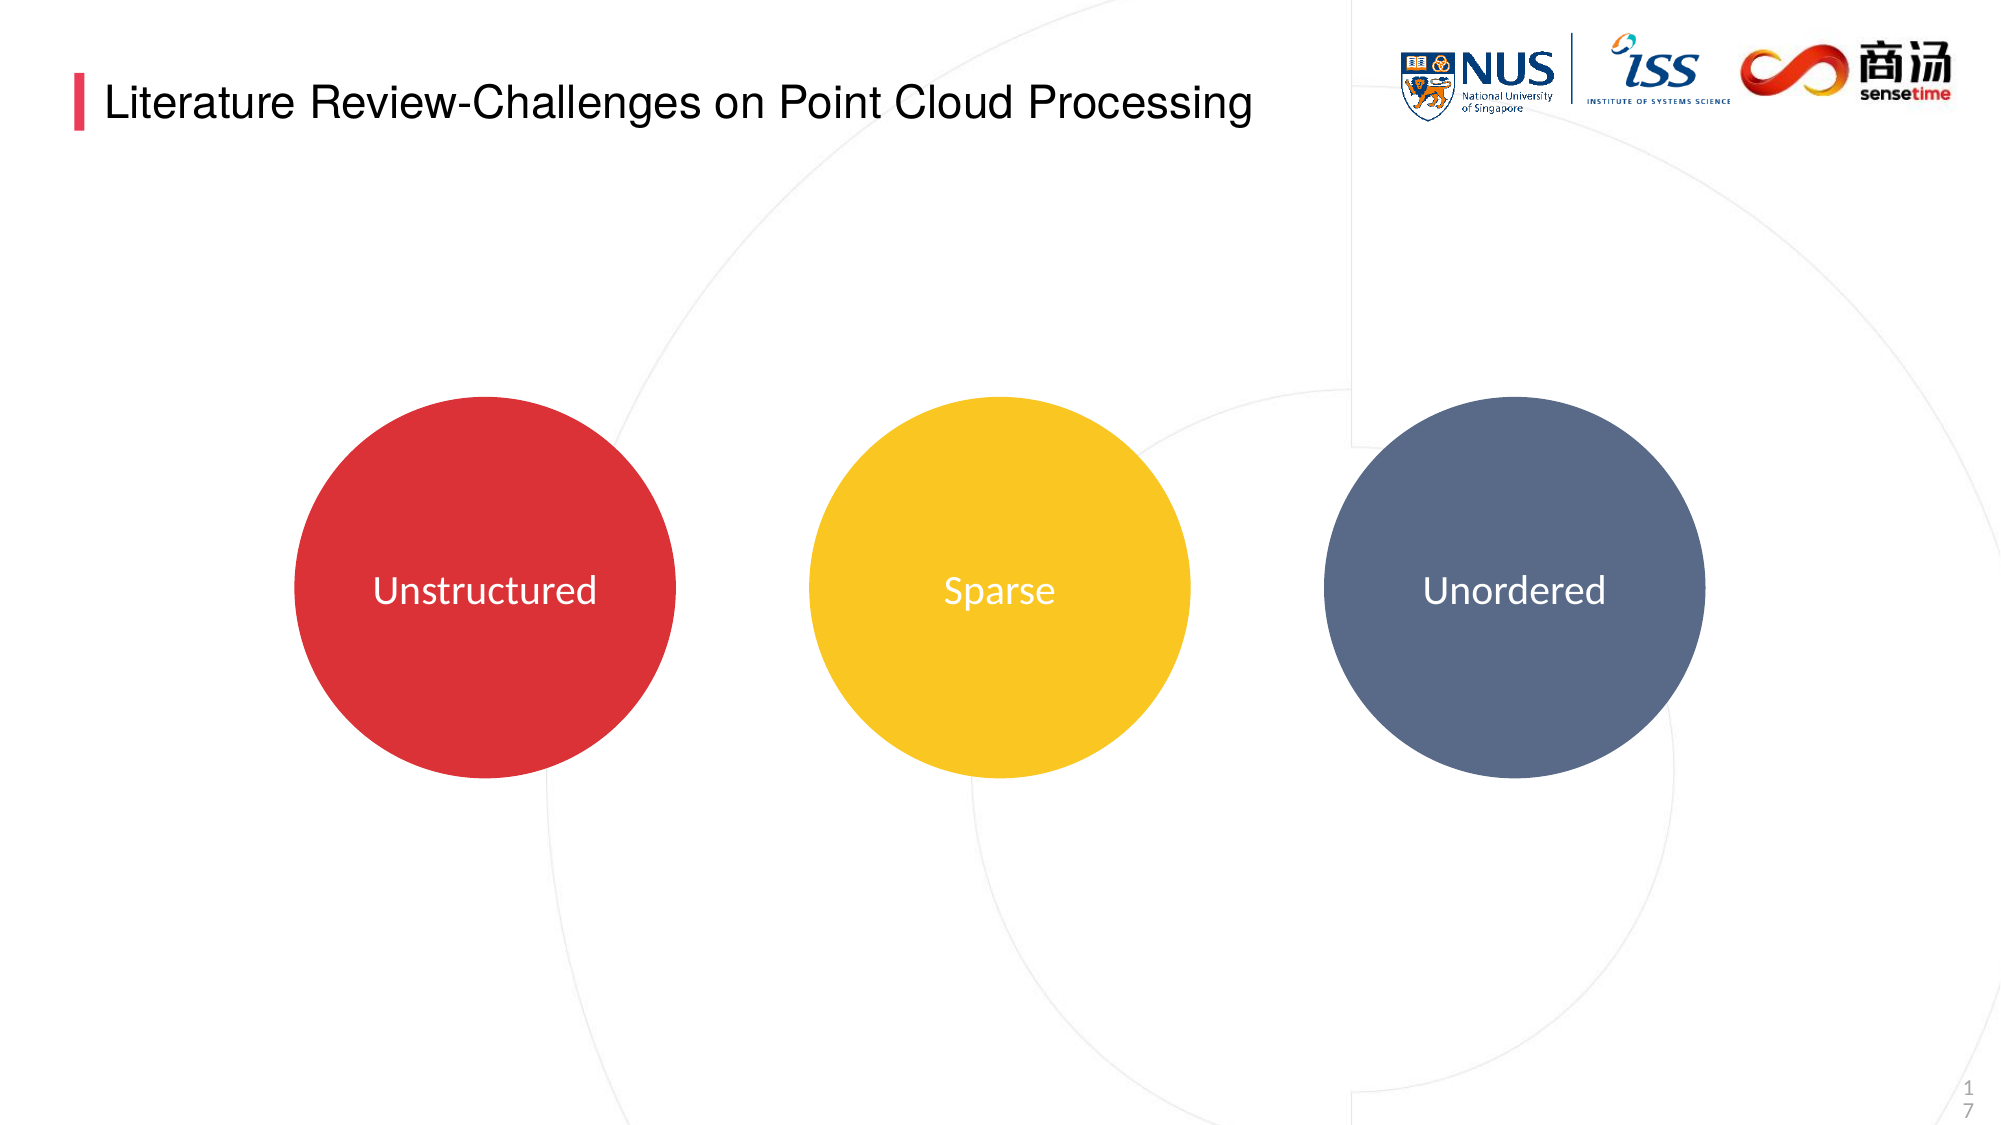

Literature Review-Challenges on Point Cloud Processing

Unstructured
Sparse
Unordered
17